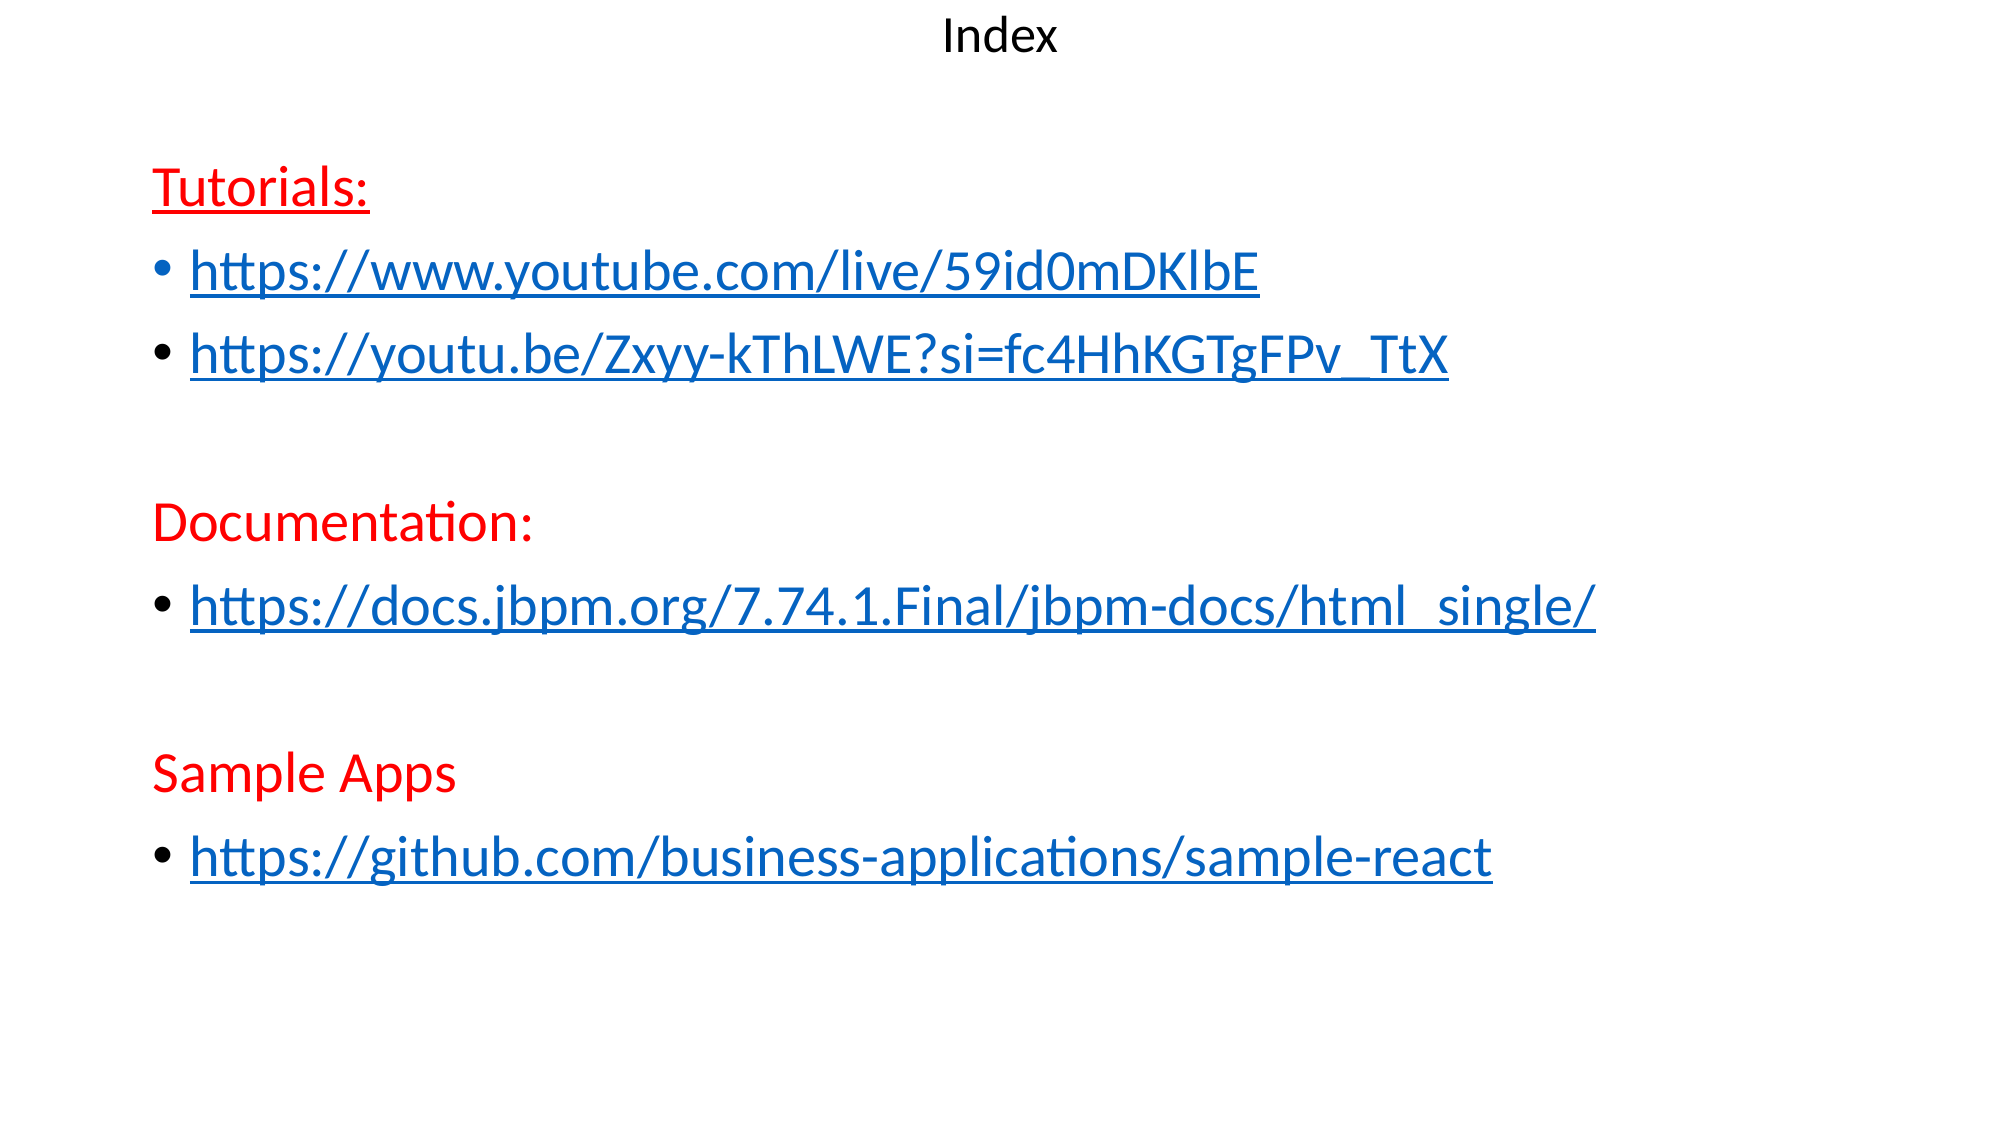

# Index
Tutorials:
https://www.youtube.com/live/59id0mDKlbE
https://youtu.be/Zxyy-kThLWE?si=fc4HhKGTgFPv_TtX

Documentation:
https://docs.jbpm.org/7.74.1.Final/jbpm-docs/html_single/

Sample Apps
https://github.com/business-applications/sample-react